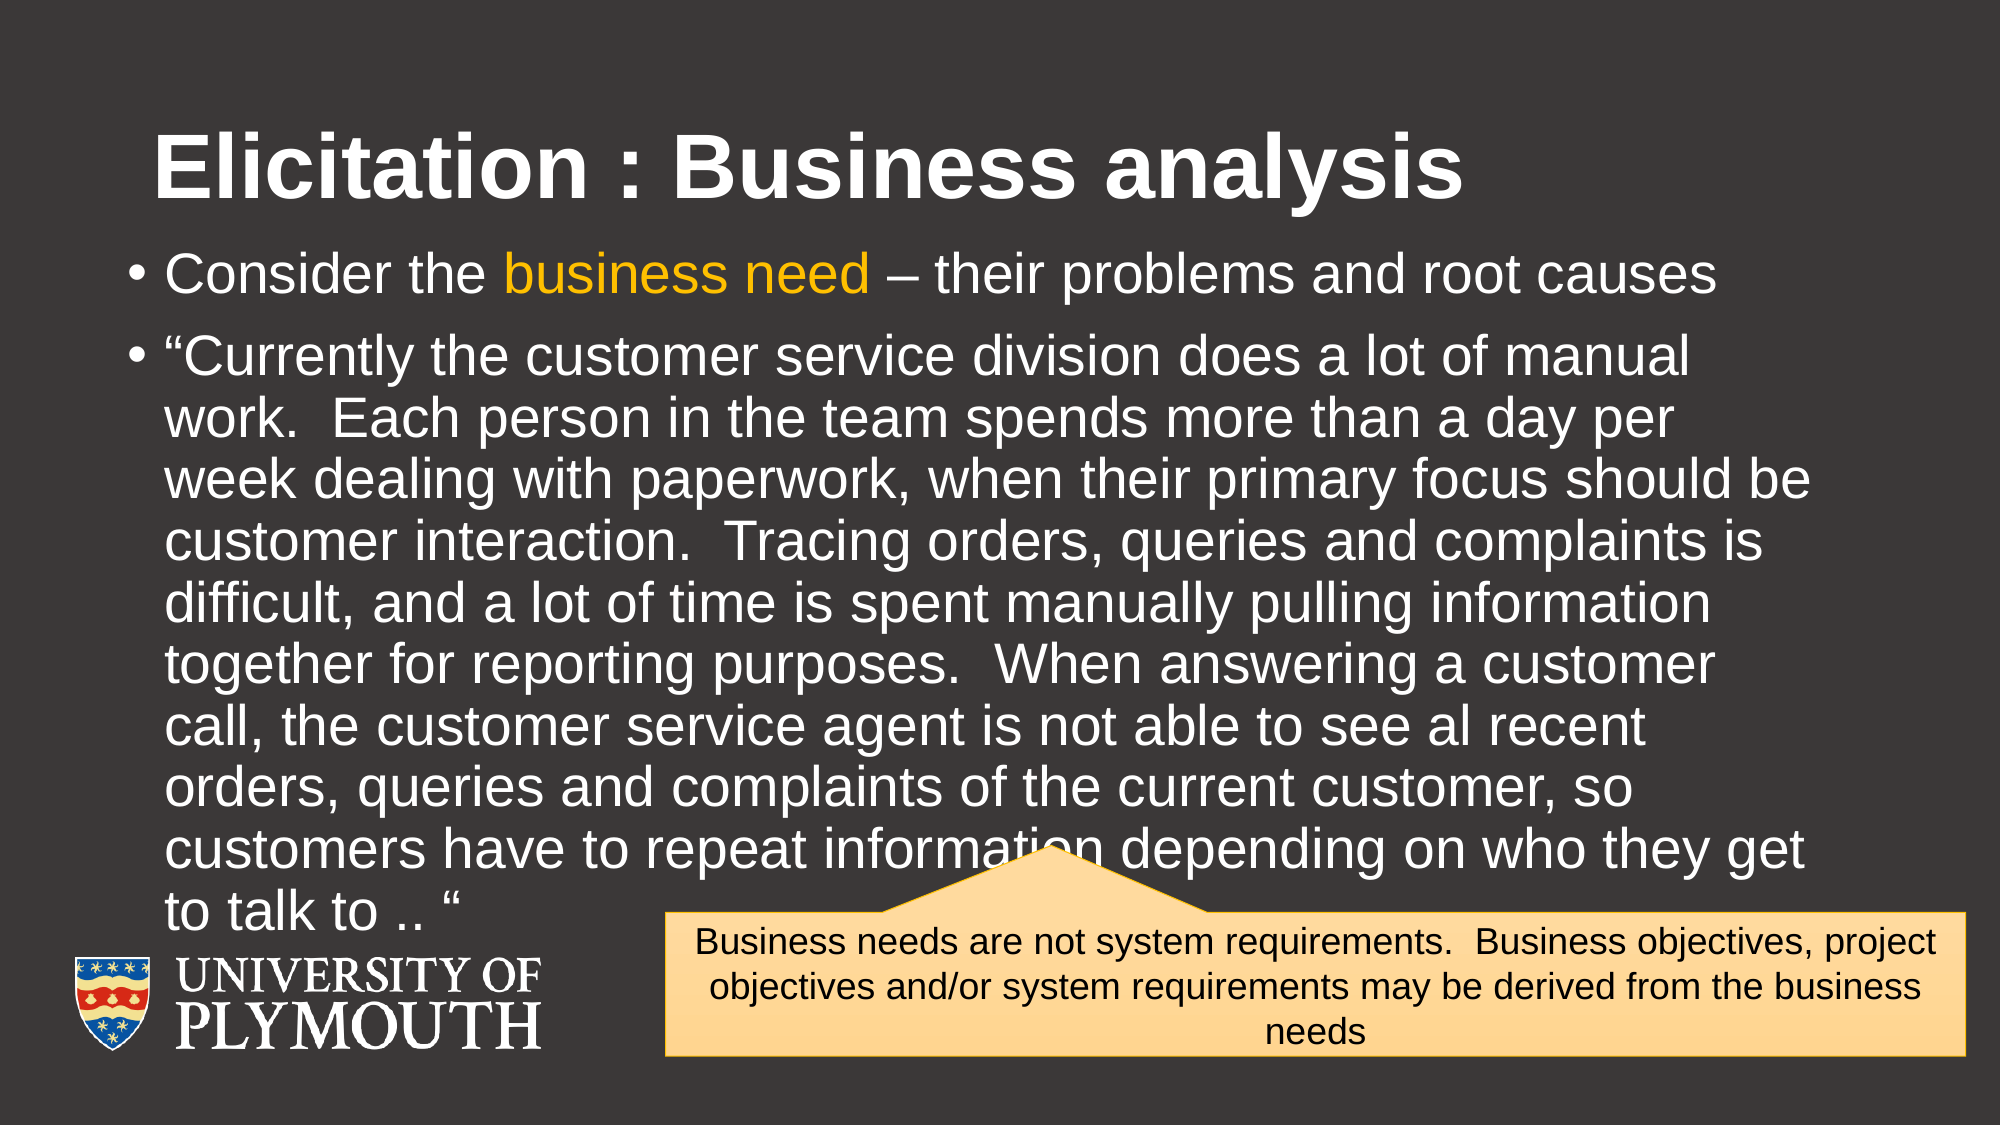

# Elicitation : Business analysis
Consider the business need – their problems and root causes
“Currently the customer service division does a lot of manual work.  Each person in the team spends more than a day per week dealing with paperwork, when their primary focus should be customer interaction.  Tracing orders, queries and complaints is difficult, and a lot of time is spent manually pulling information together for reporting purposes.  When answering a customer call, the customer service agent is not able to see al recent orders, queries and complaints of the current customer, so customers have to repeat information depending on who they get to talk to .. “
Business needs are not system requirements.  Business objectives, project objectives and/or system requirements may be derived from the business needs